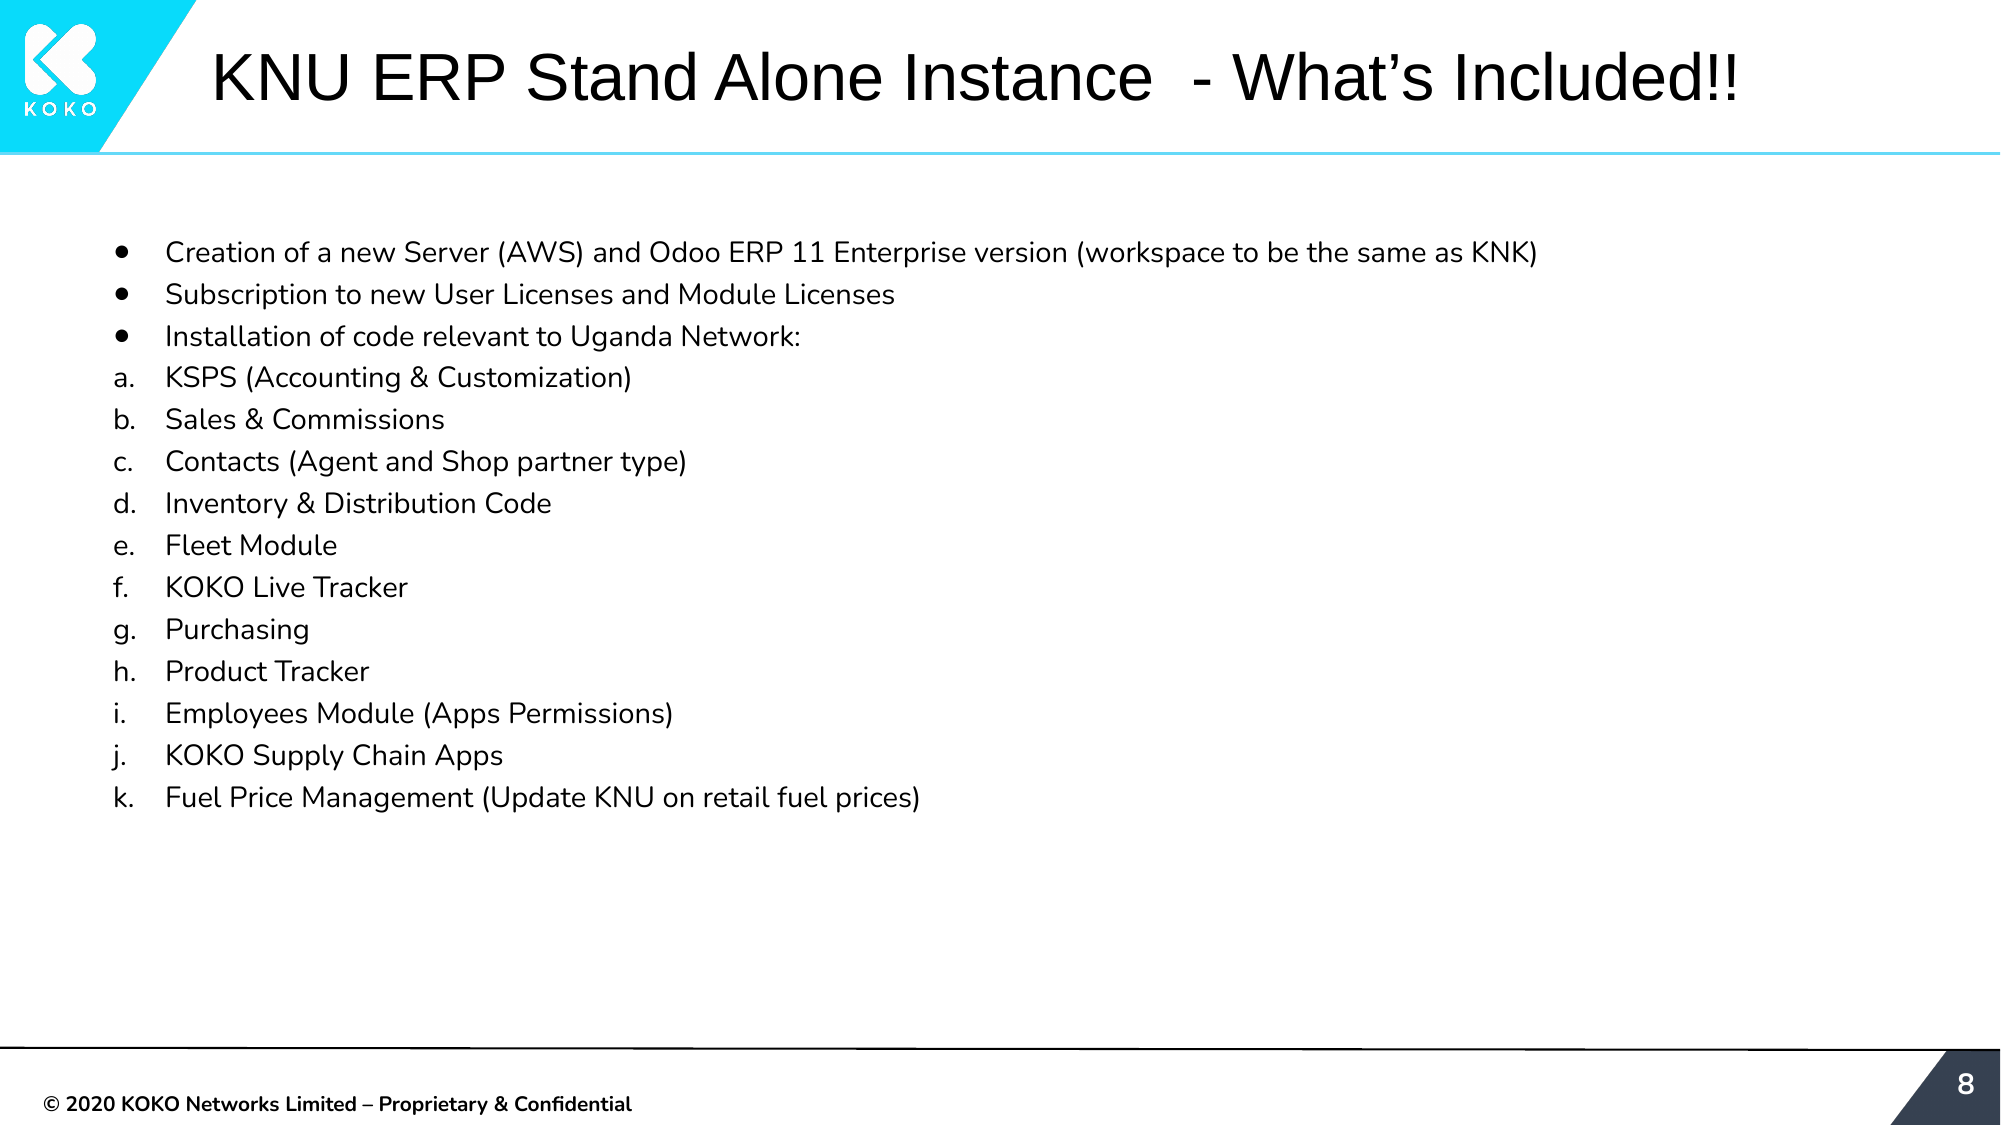

# KNU ERP Stand Alone Instance  - What’s Included!!
Creation of a new Server (AWS) and Odoo ERP 11 Enterprise version (workspace to be the same as KNK)
Subscription to new User Licenses and Module Licenses
Installation of code relevant to Uganda Network:
KSPS (Accounting & Customization)
Sales & Commissions
Contacts (Agent and Shop partner type)
Inventory & Distribution Code
Fleet Module
KOKO Live Tracker
Purchasing
Product Tracker
Employees Module (Apps Permissions)
KOKO Supply Chain Apps
Fuel Price Management (Update KNU on retail fuel prices)
8